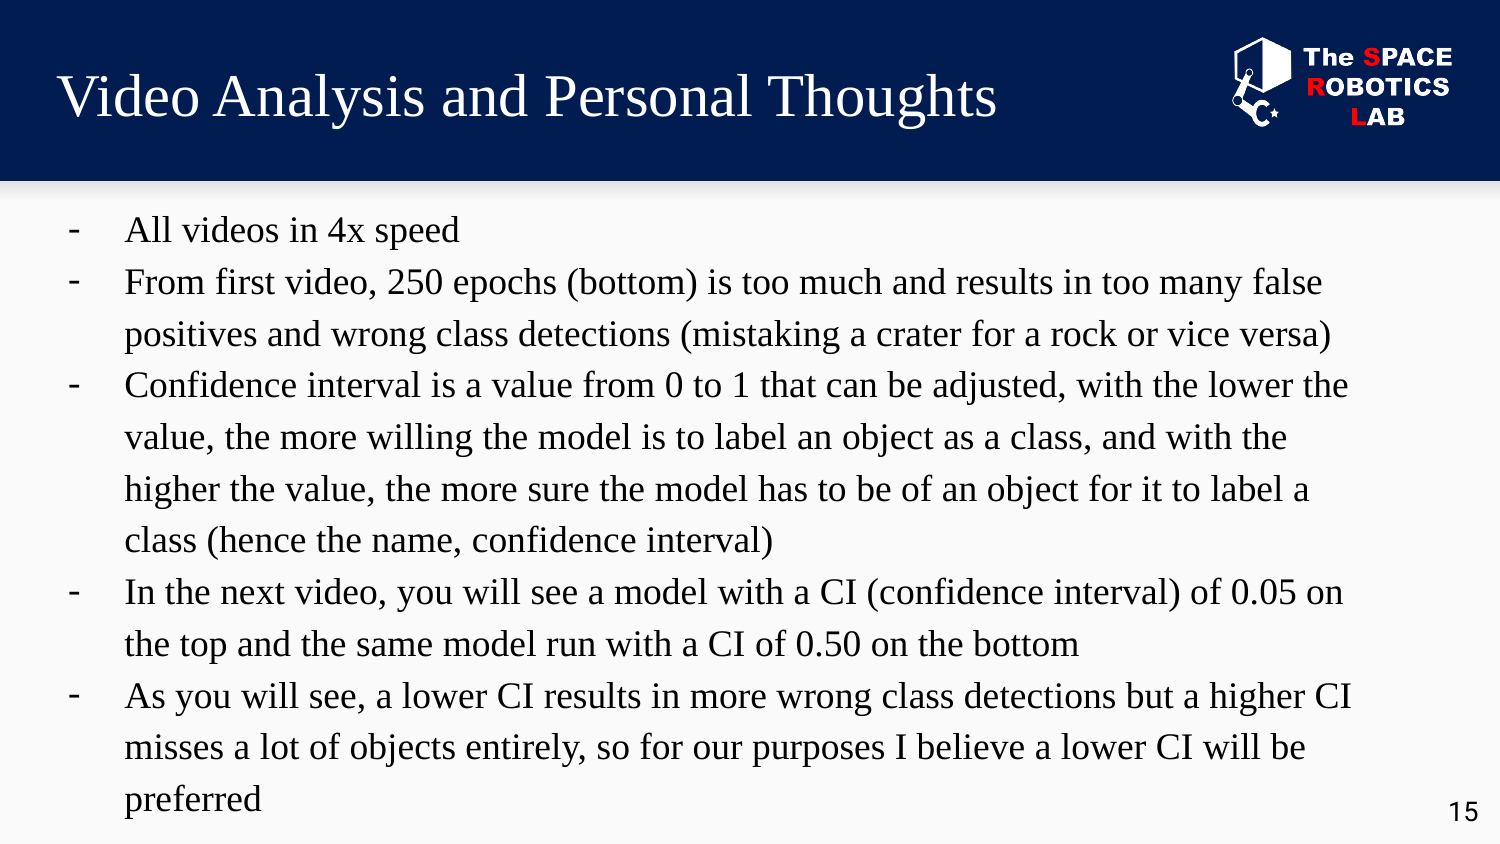

# Video Analysis and Personal Thoughts
All videos in 4x speed
From first video, 250 epochs (bottom) is too much and results in too many false positives and wrong class detections (mistaking a crater for a rock or vice versa)
Confidence interval is a value from 0 to 1 that can be adjusted, with the lower the value, the more willing the model is to label an object as a class, and with the higher the value, the more sure the model has to be of an object for it to label a class (hence the name, confidence interval)
In the next video, you will see a model with a CI (confidence interval) of 0.05 on the top and the same model run with a CI of 0.50 on the bottom
As you will see, a lower CI results in more wrong class detections but a higher CI misses a lot of objects entirely, so for our purposes I believe a lower CI will be preferred
15